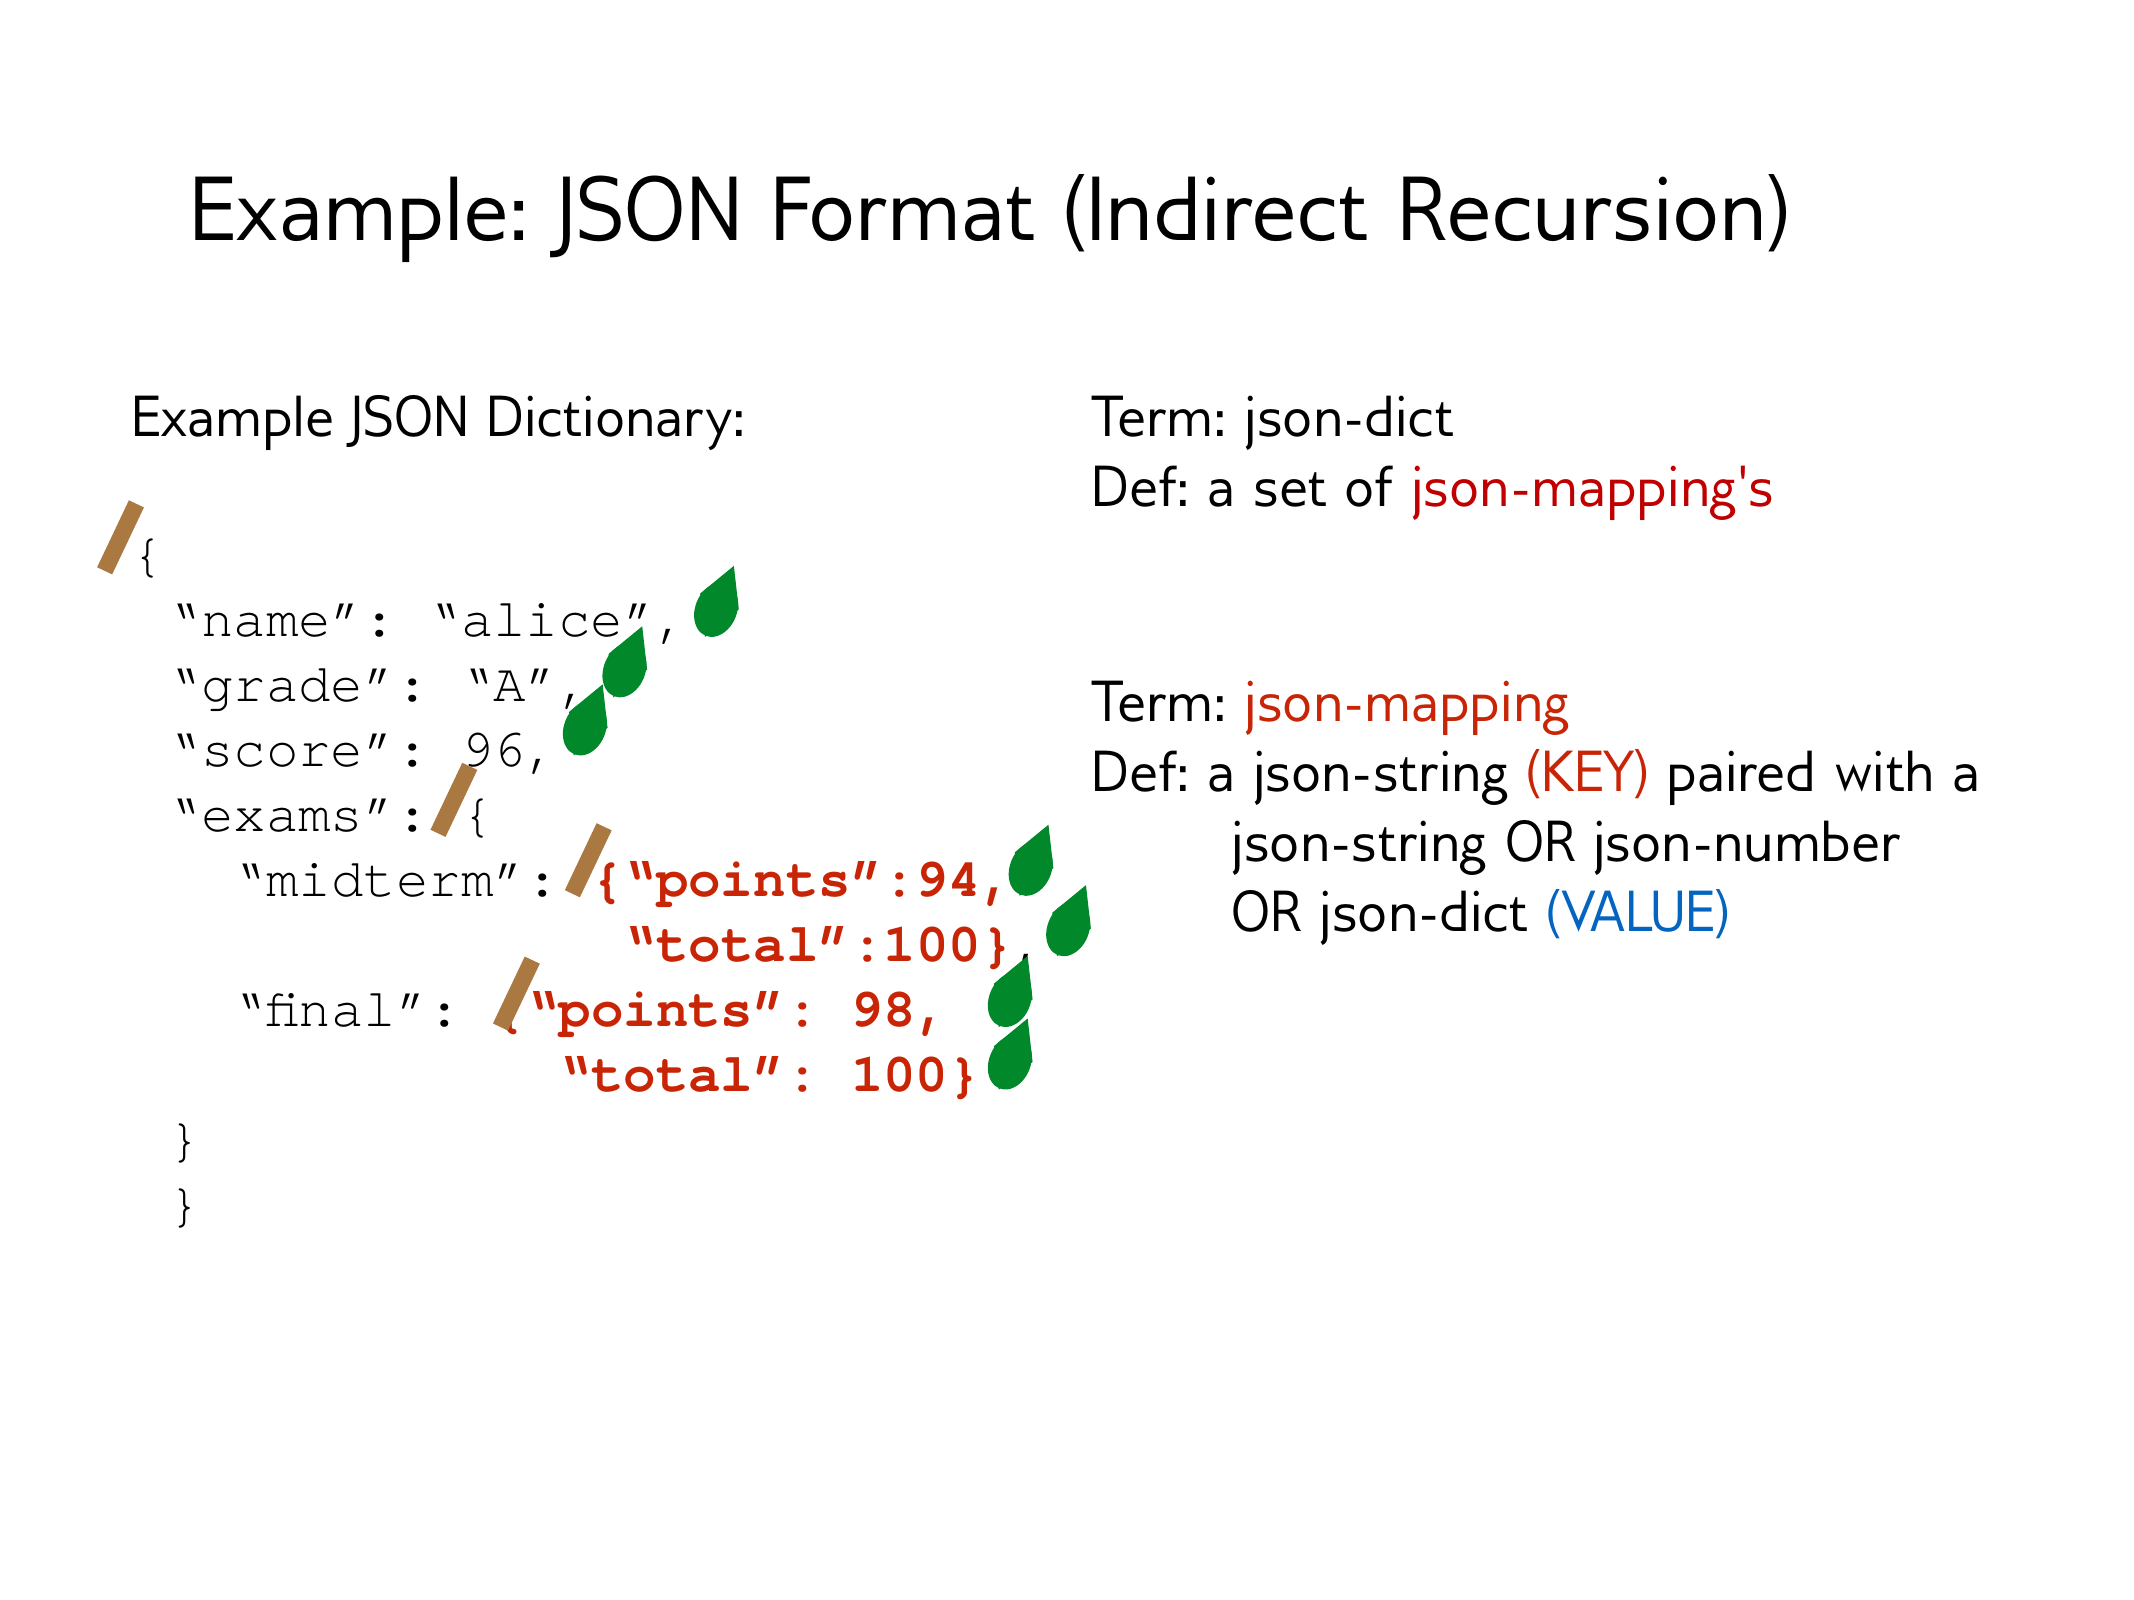

Example: JSON Format (Indirect Recursion)
Example JSON Dictionary:
{
“name”: “alice”,
“grade”: “A”,
“score”: 96,
“exams”: {
  “midterm”: {“points”:94,
              “total”:100},
  “final”: {“points”: 98,
            “total”: 100}
}
}
Term: json-dict
Def: a set of json-mapping's
Term: json-mapping
Def: a json-string (KEY) paired with a
        json-string OR json-number
        OR json-dict (VALUE)